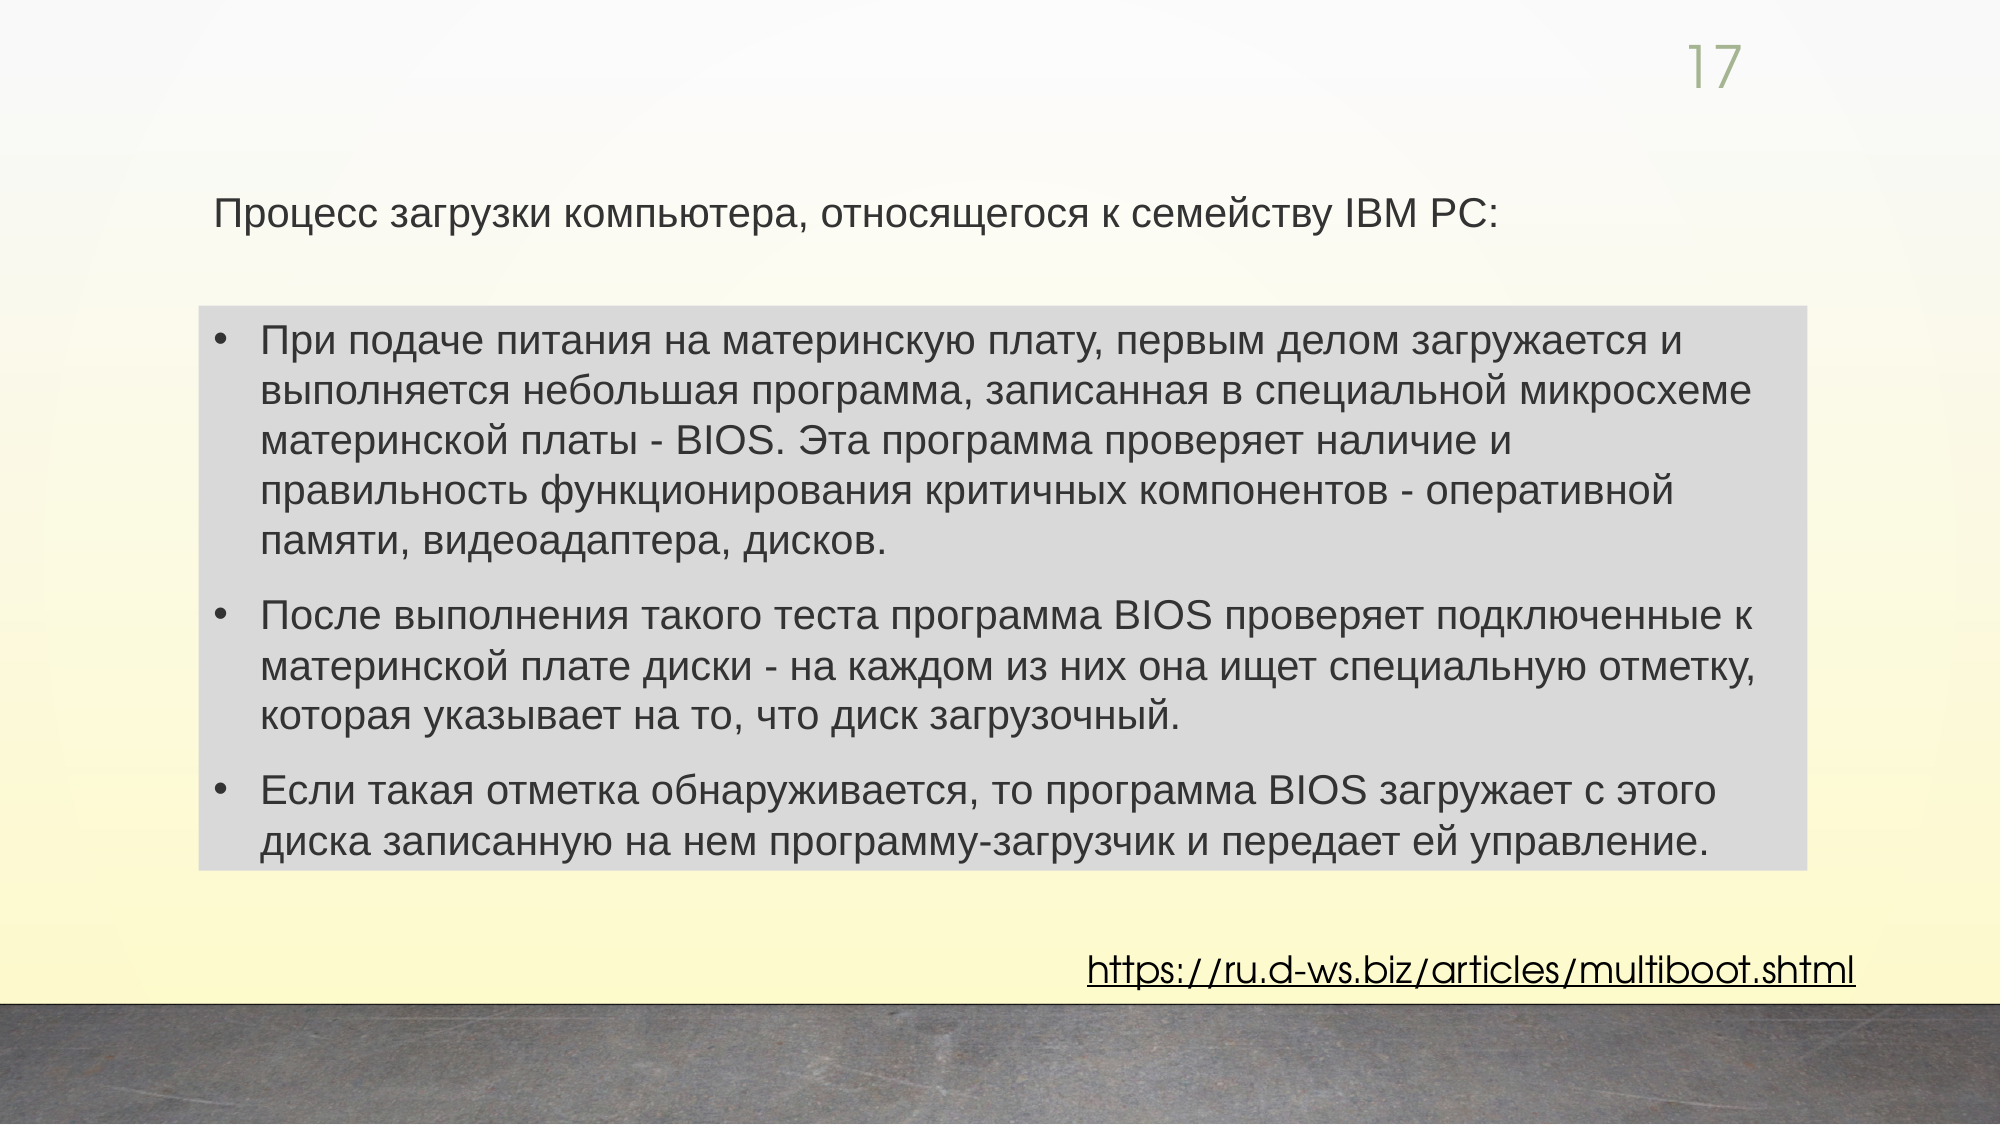

17
Процесс загрузки компьютера, относящегося к семейству IBM PC:
При подаче питания на материнскую плату, первым делом загружается и выполняется небольшая программа, записанная в специальной микросхеме материнской платы - BIOS. Эта программа проверяет наличие и правильность функционирования критичных компонентов - оперативной памяти, видеоадаптера, дисков.
После выполнения такого теста программа BIOS проверяет подключенные к материнской плате диски - на каждом из них она ищет специальную отметку, которая указывает на то, что диск загрузочный.
Если такая отметка обнаруживается, то программа BIOS загружает с этого диска записанную на нем программу-загрузчик и передает ей управление.
https://ru.d-ws.biz/articles/multiboot.shtml